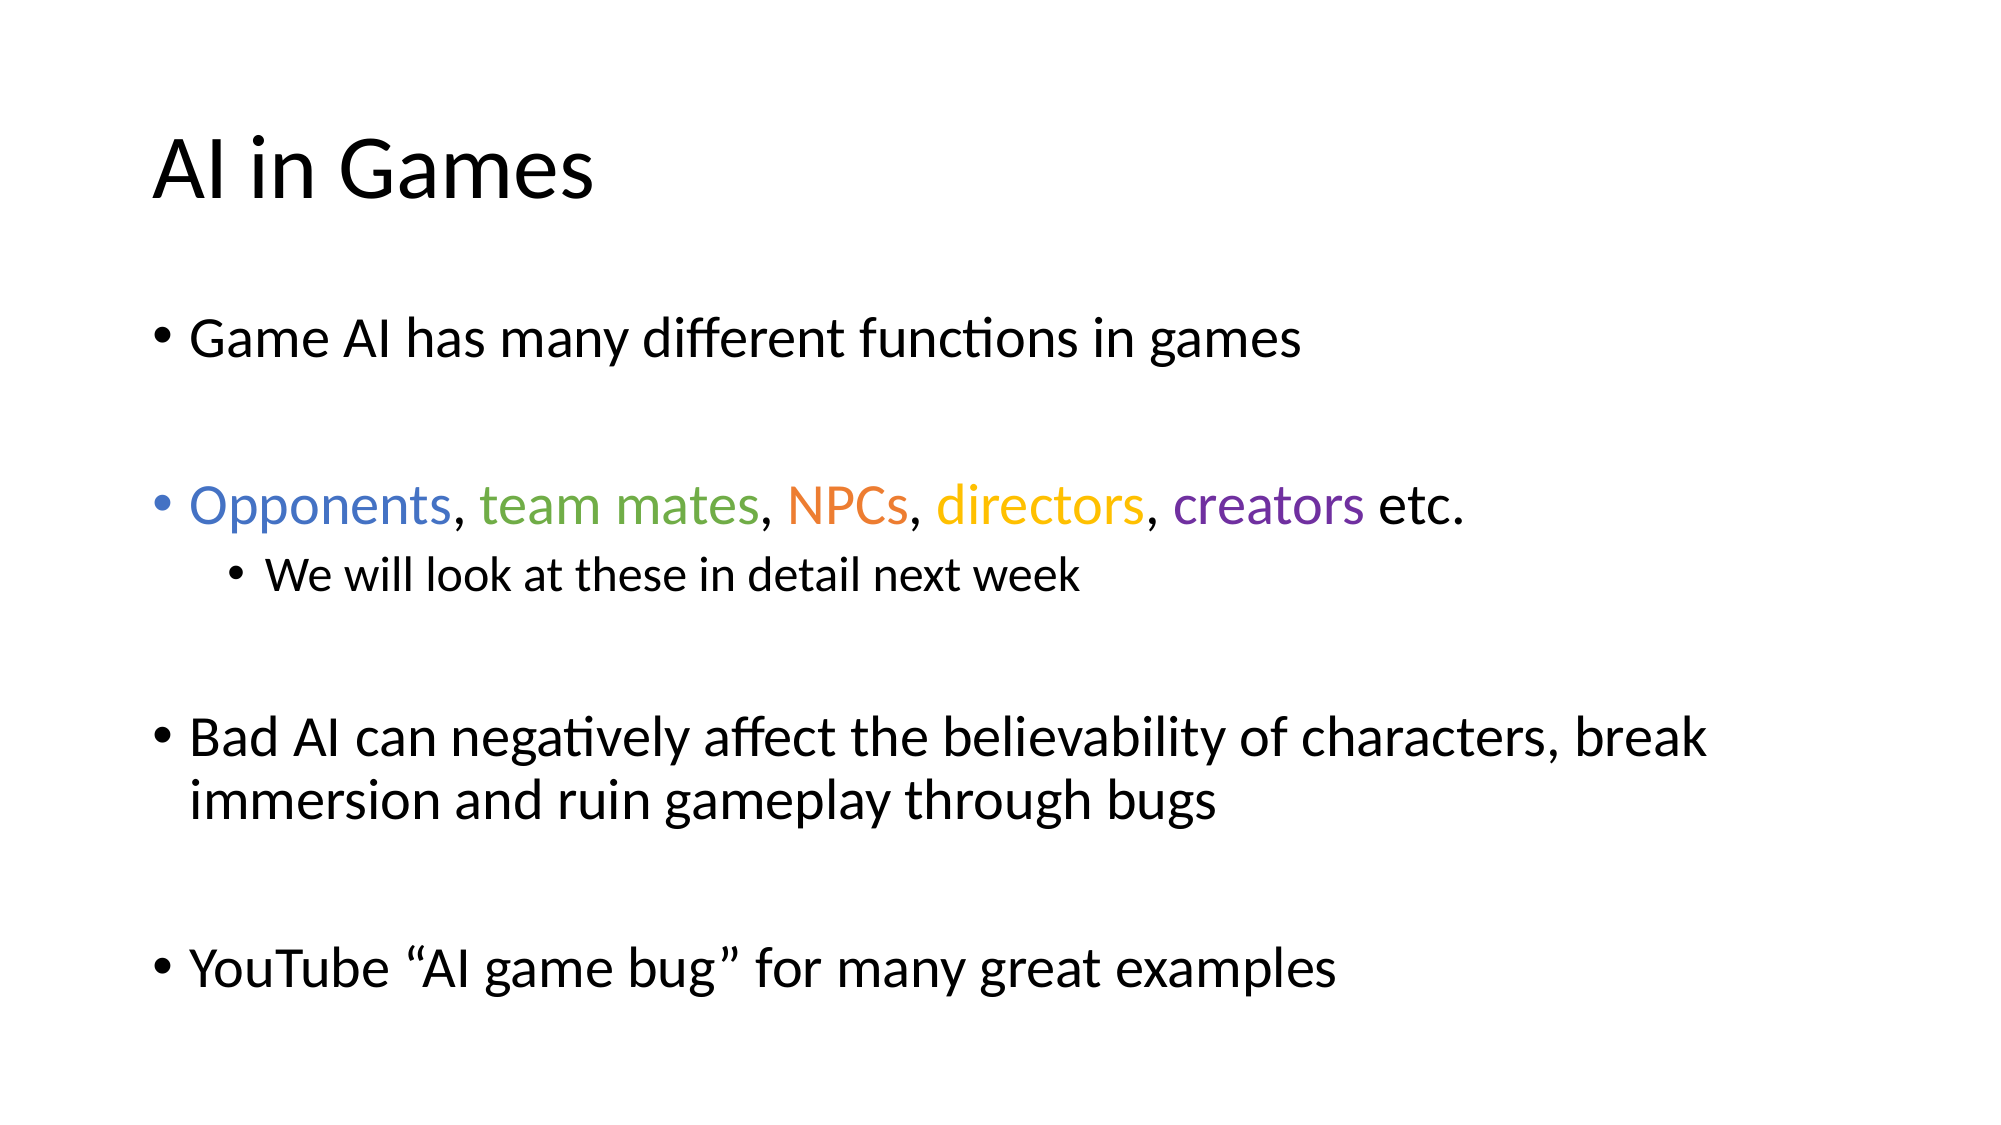

# AI in Games
Game AI has many different functions in games

Opponents, team mates, NPCs, directors, creators etc.
We will look at these in detail next week

Bad AI can negatively affect the believability of characters, break immersion and ruin gameplay through bugs

YouTube “AI game bug” for many great examples